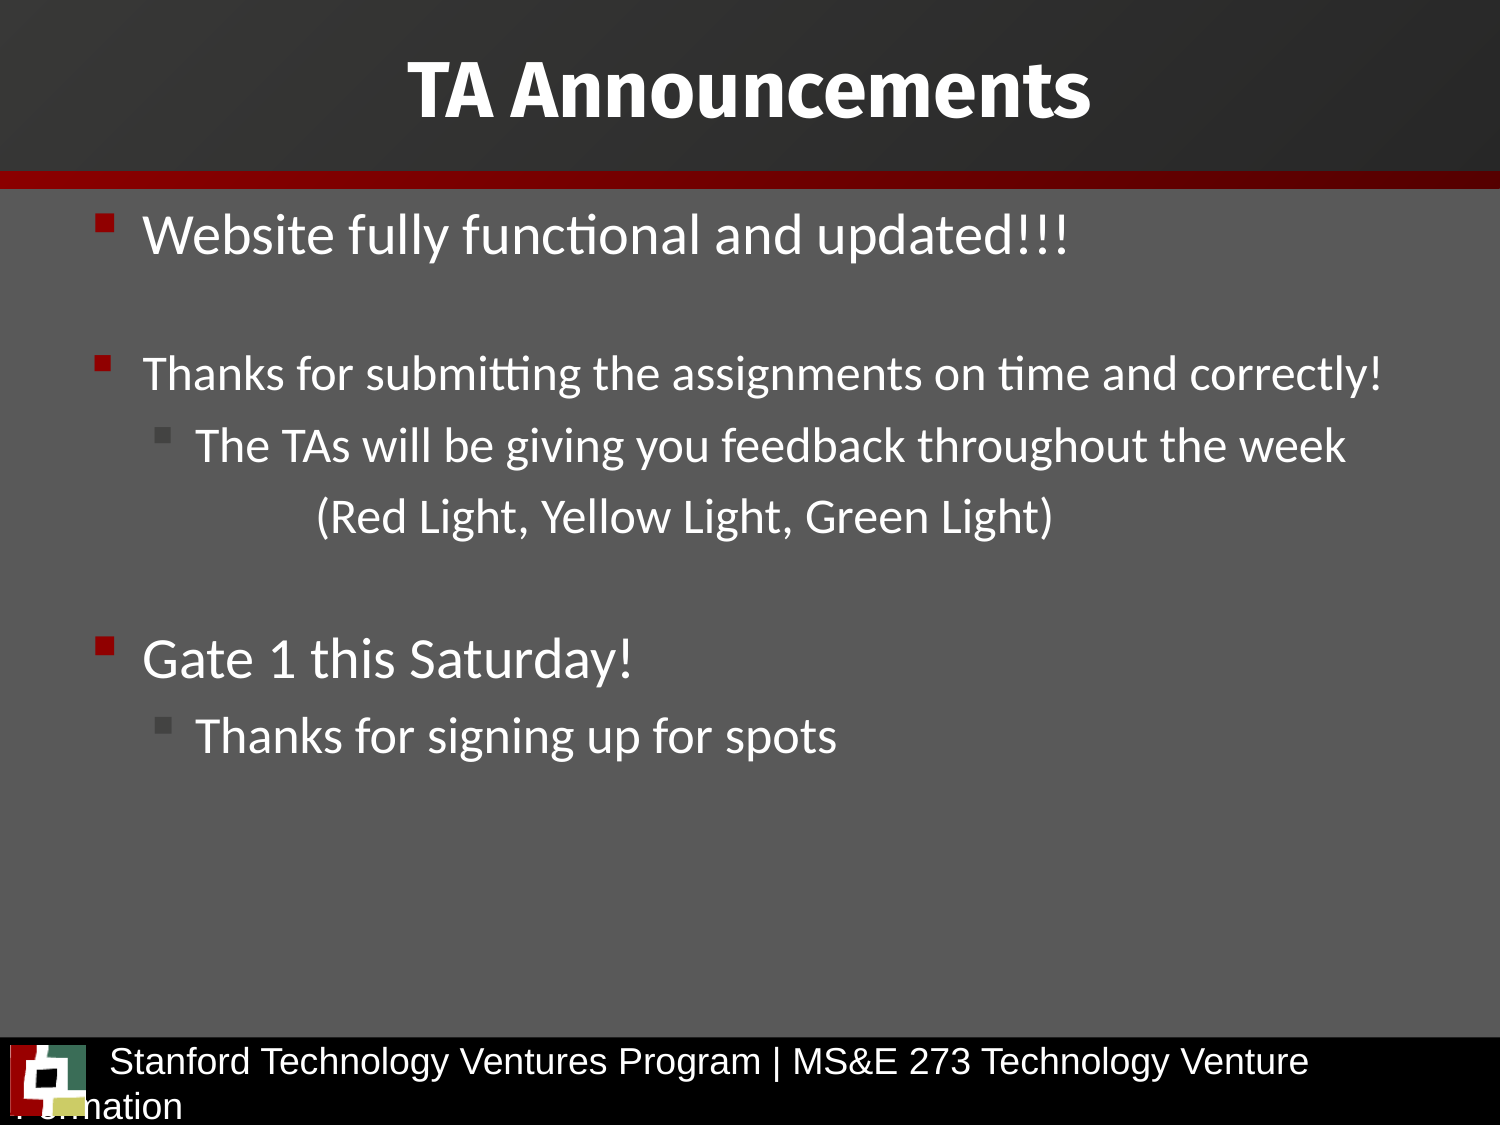

# TA Announcements
Website fully functional and updated!!!

Thanks for submitting the assignments on time and correctly!
The TAs will be giving you feedback throughout the week
	(Red Light, Yellow Light, Green Light)

Gate 1 this Saturday!
Thanks for signing up for spots